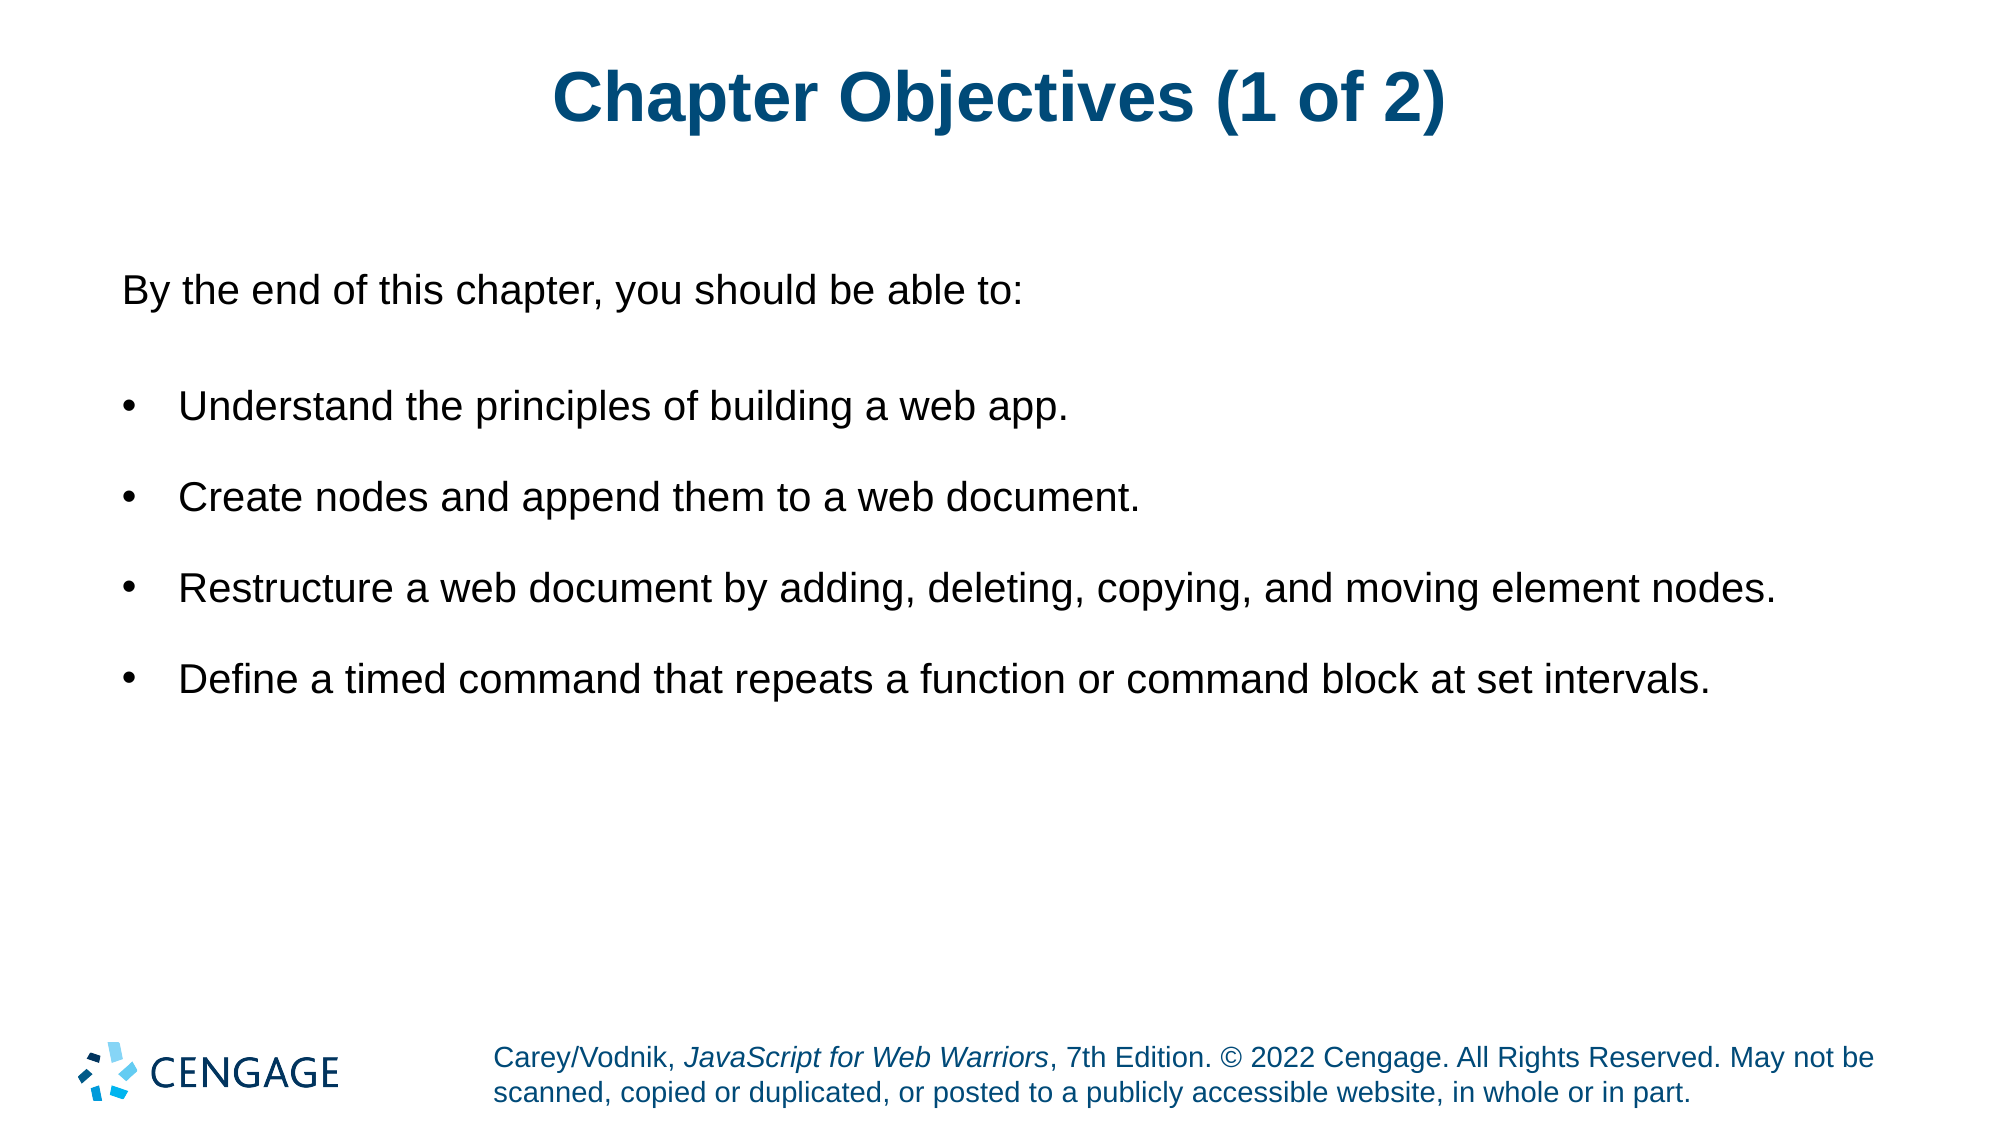

# Chapter Objectives (1 of 2)
By the end of this chapter, you should be able to:
Understand the principles of building a web app.
Create nodes and append them to a web document.
Restructure a web document by adding, deleting, copying, and moving element nodes.
Define a timed command that repeats a function or command block at set intervals.